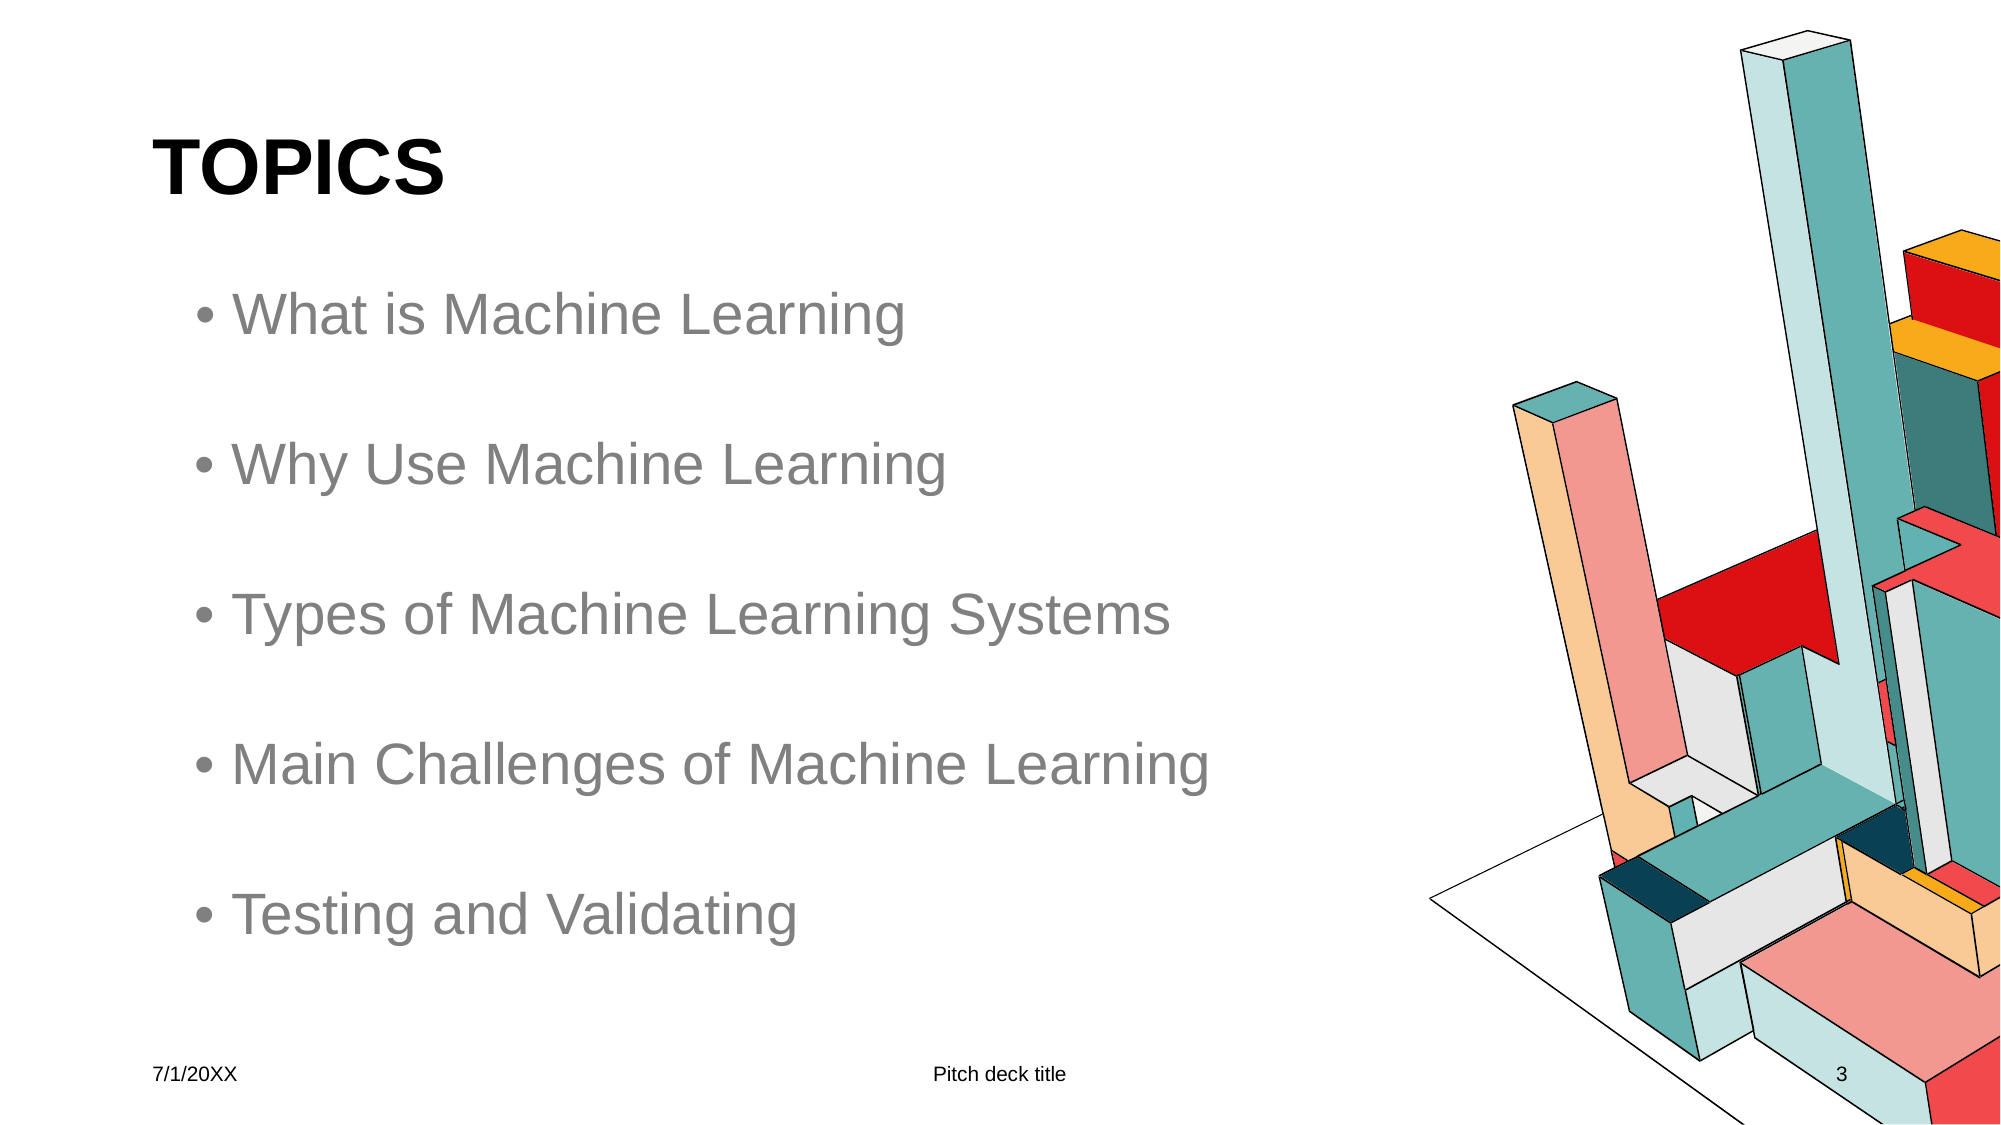

# topics
• What is Machine Learning
• Why Use Machine Learning
• Types of Machine Learning Systems
• Main Challenges of Machine Learning
• Testing and Validating
7/1/20XX
Pitch deck title
3